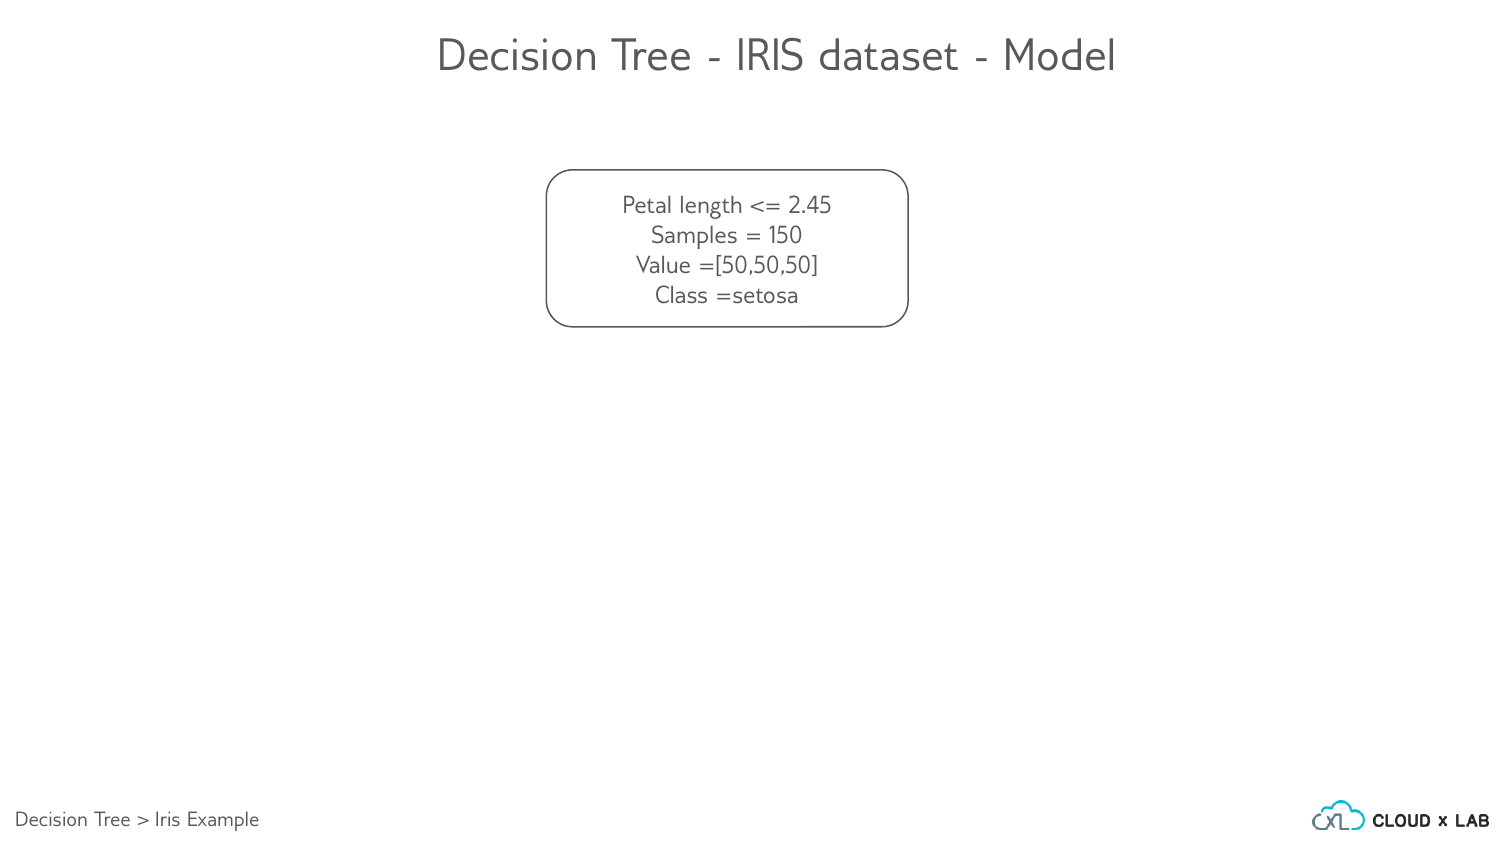

Decision Tree - IRIS dataset - Model
Petal length <= 2.45
Samples = 150
Value =[50,50,50]
Class =setosa
Decision Tree > Iris Example